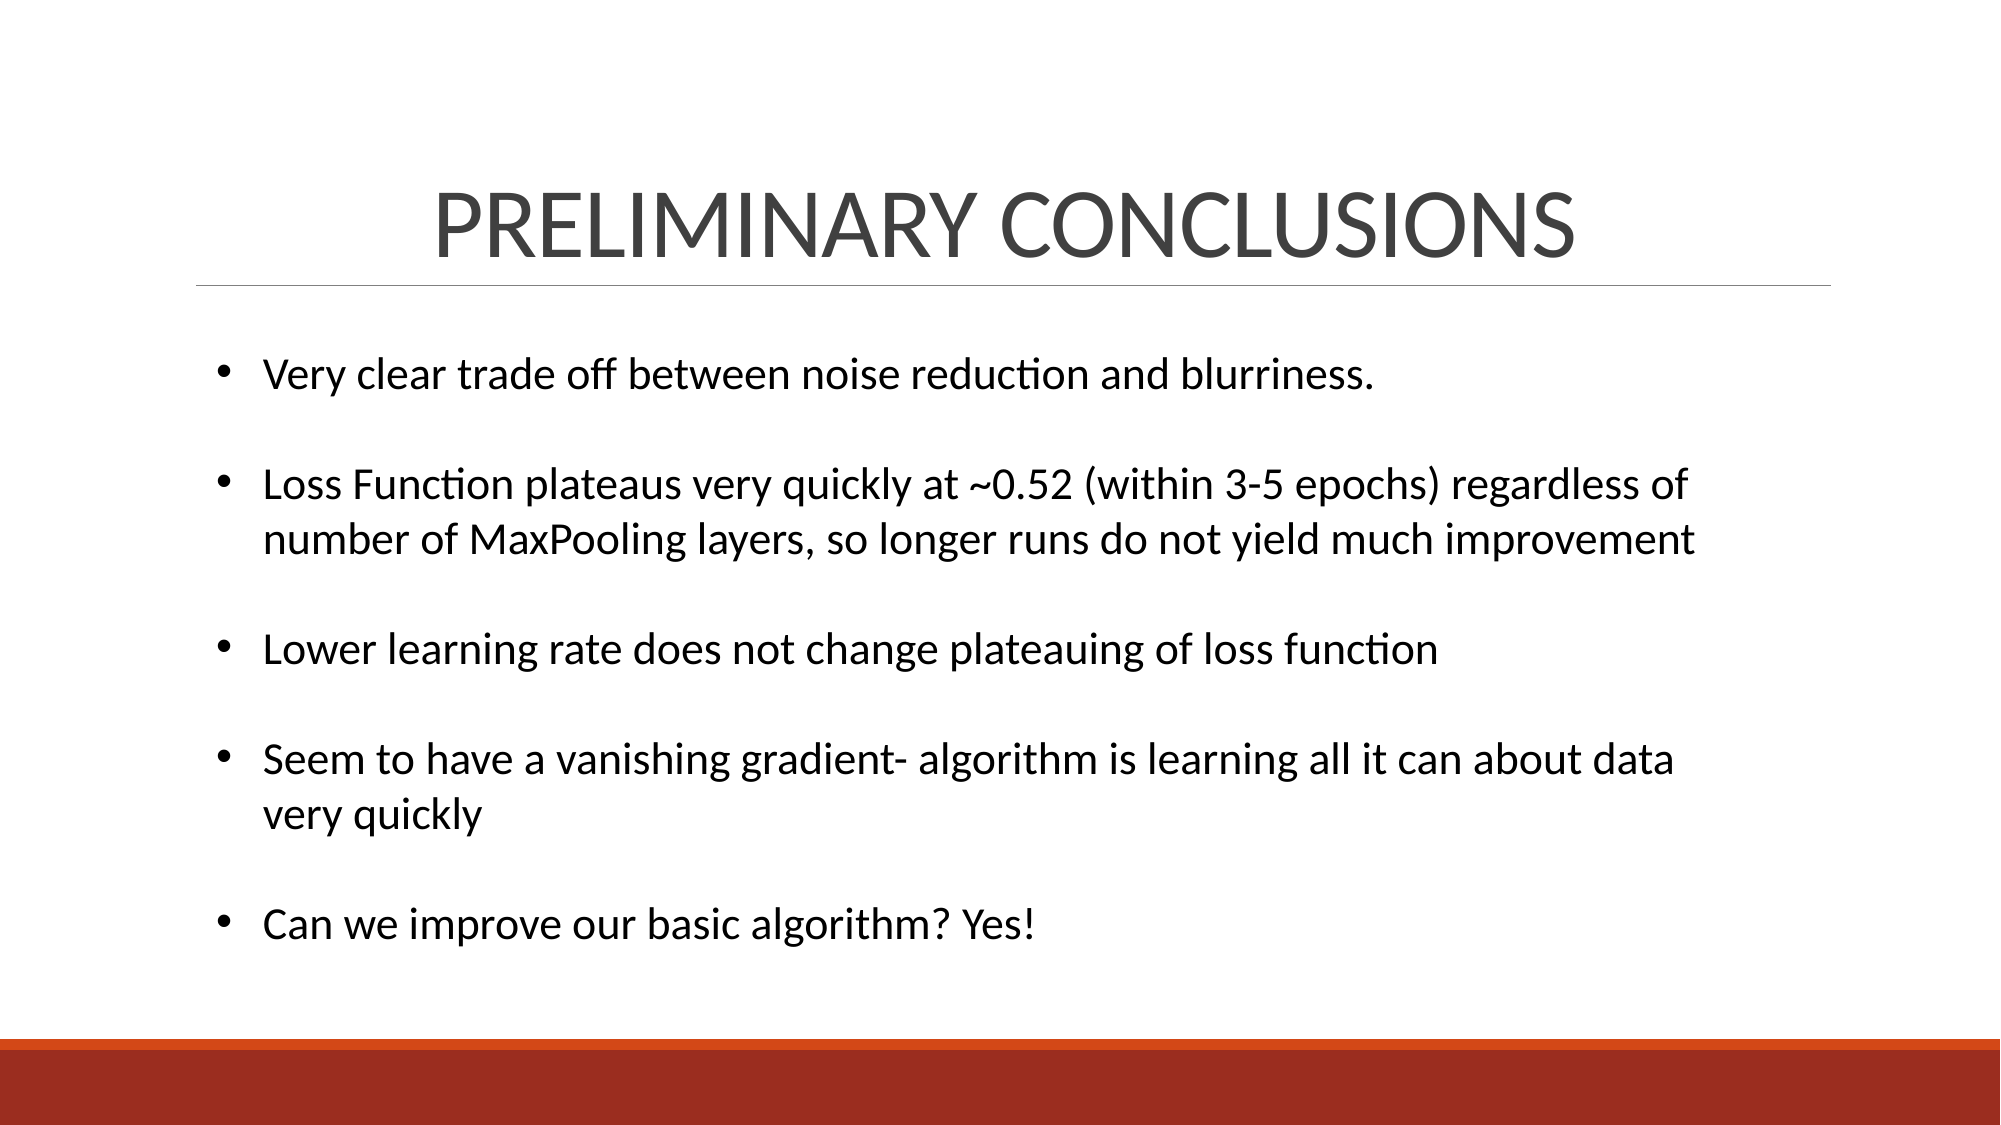

# PRELIMINARY CONCLUSIONS
Very clear trade off between noise reduction and blurriness.

Loss Function plateaus very quickly at ~0.52 (within 3-5 epochs) regardless of number of MaxPooling layers, so longer runs do not yield much improvement

Lower learning rate does not change plateauing of loss function

Seem to have a vanishing gradient- algorithm is learning all it can about data very quickly

Can we improve our basic algorithm? Yes!